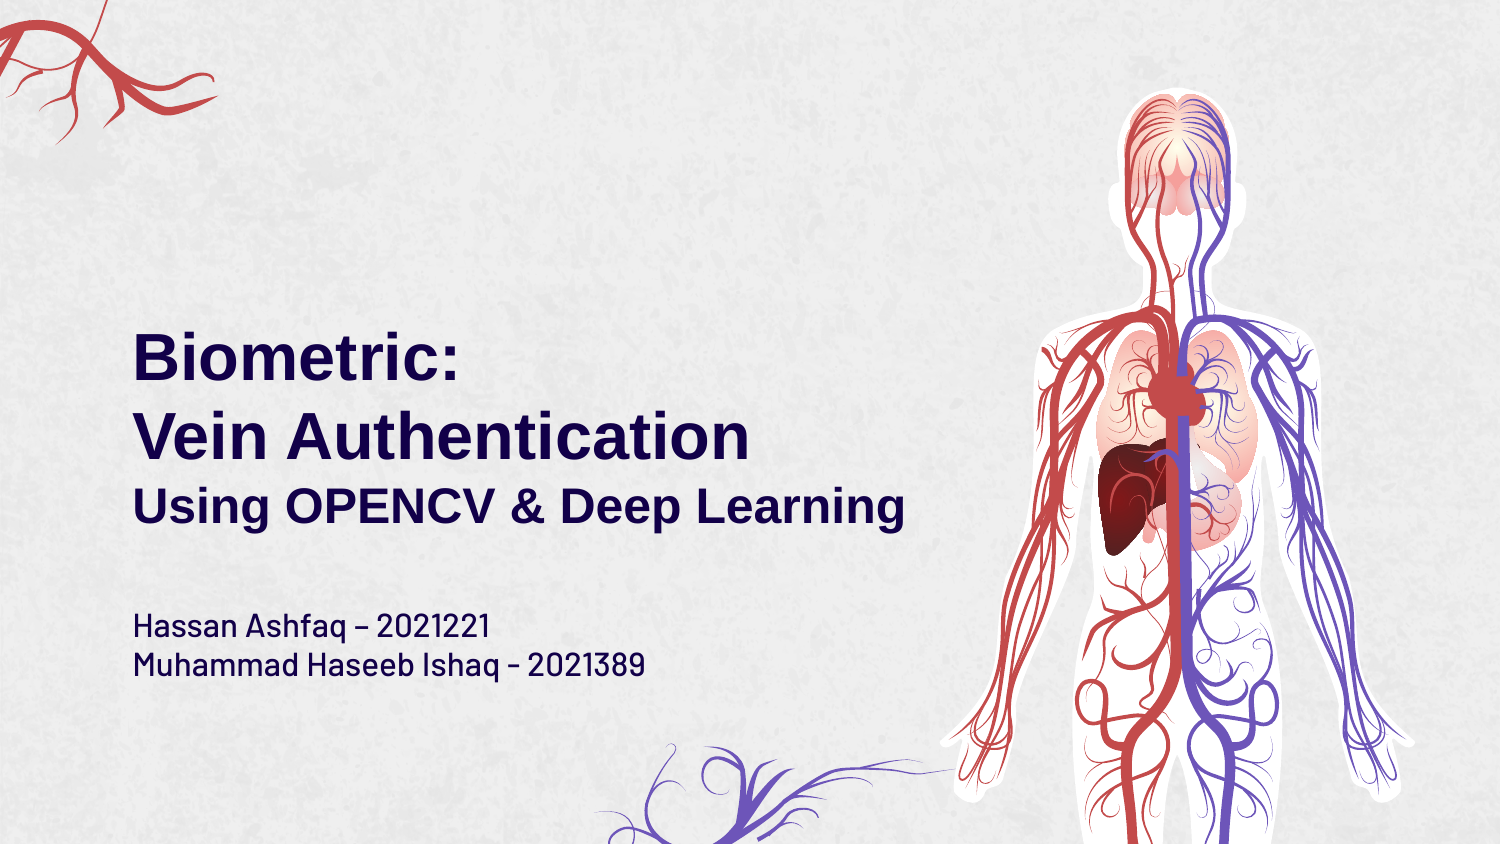

# Biometric: Vein Authentication Using OPENCV & Deep Learning
Hassan Ashfaq – 2021221
Muhammad Haseeb Ishaq - 2021389